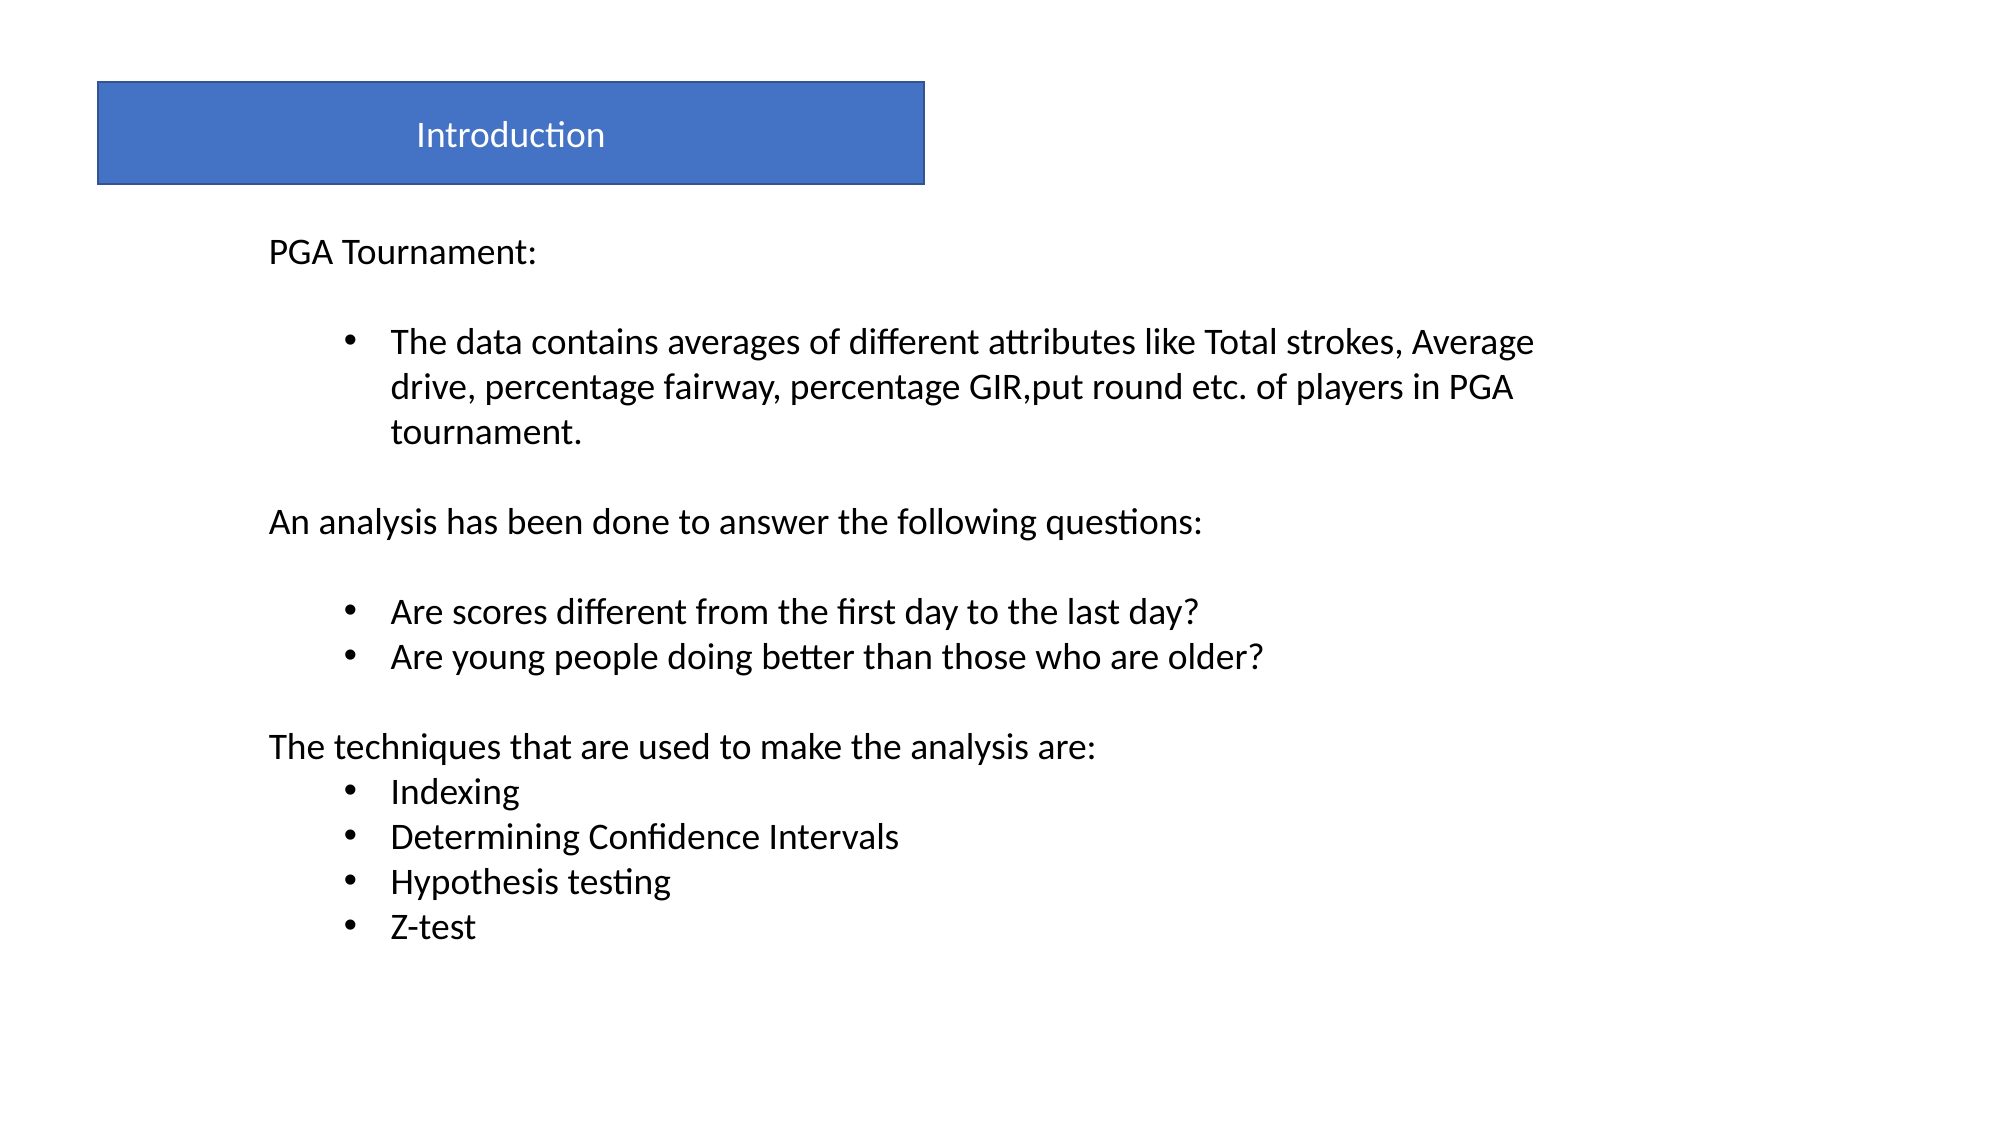

Introduction
PGA Tournament:

The data contains averages of different attributes like Total strokes, Average drive, percentage fairway, percentage GIR,put round etc. of players in PGA tournament.

An analysis has been done to answer the following questions:

Are scores different from the first day to the last day?
Are young people doing better than those who are older?

The techniques that are used to make the analysis are:
Indexing
Determining Confidence Intervals
Hypothesis testing
Z-test